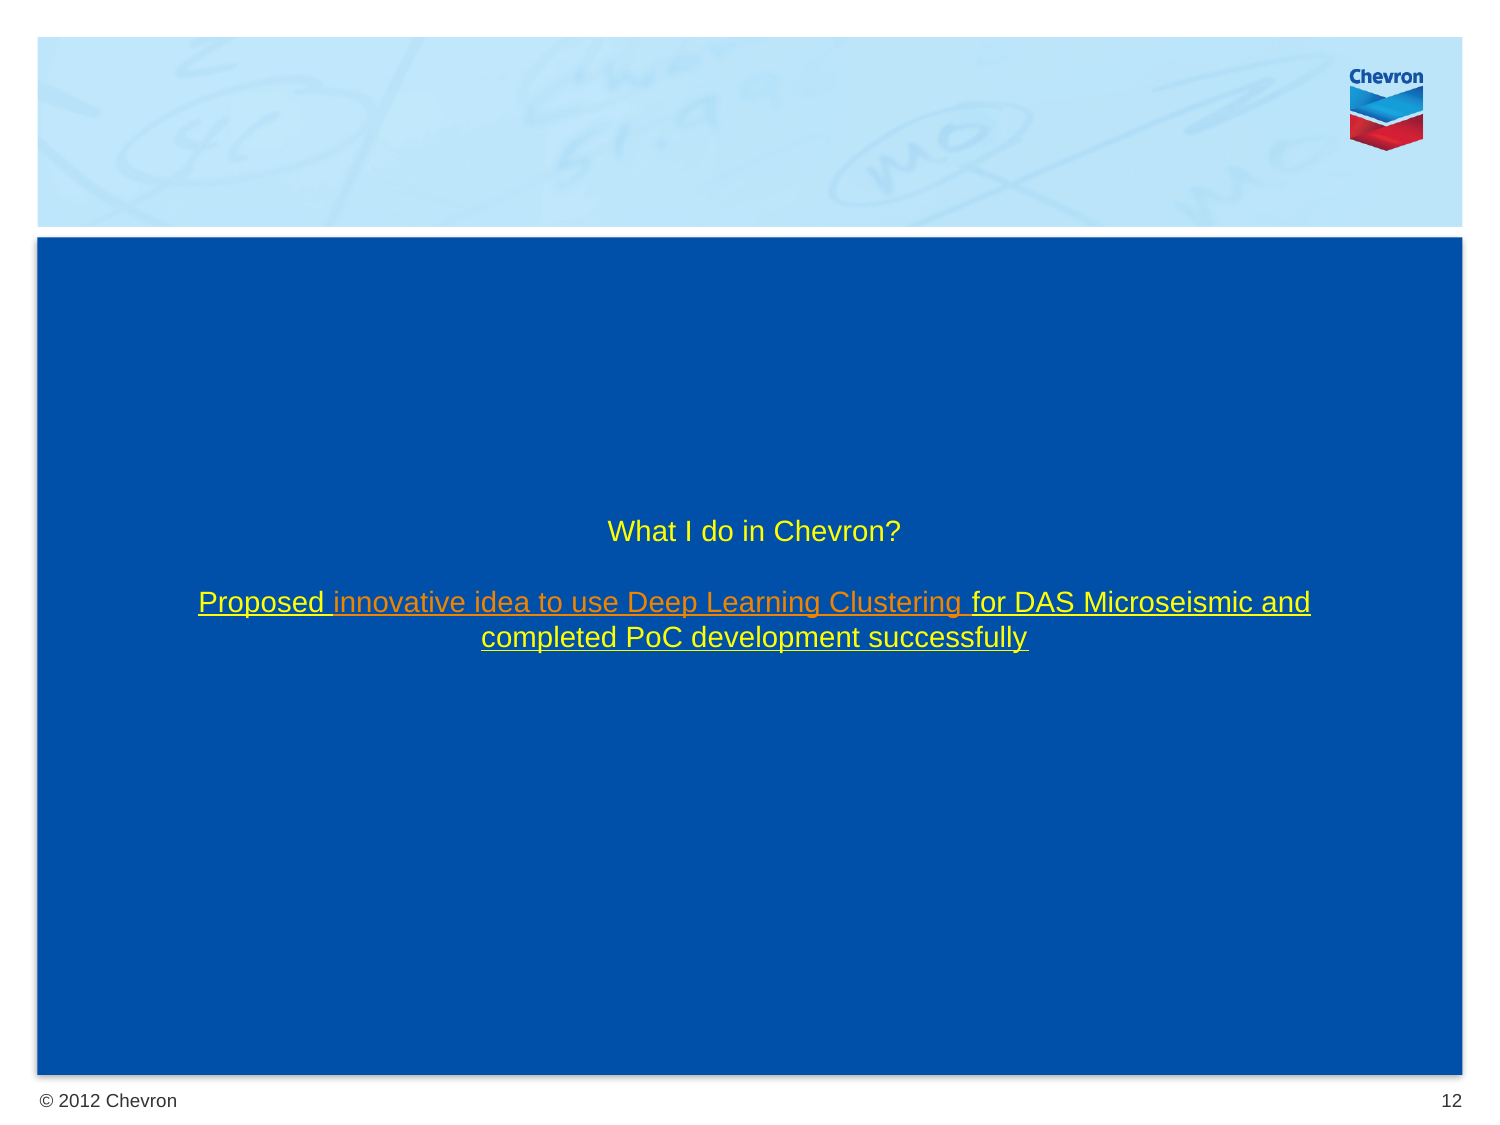

# What I do in Chevron? Proposed innovative idea to use Deep Learning Clustering for DAS Microseismic and completed PoC development successfully
12